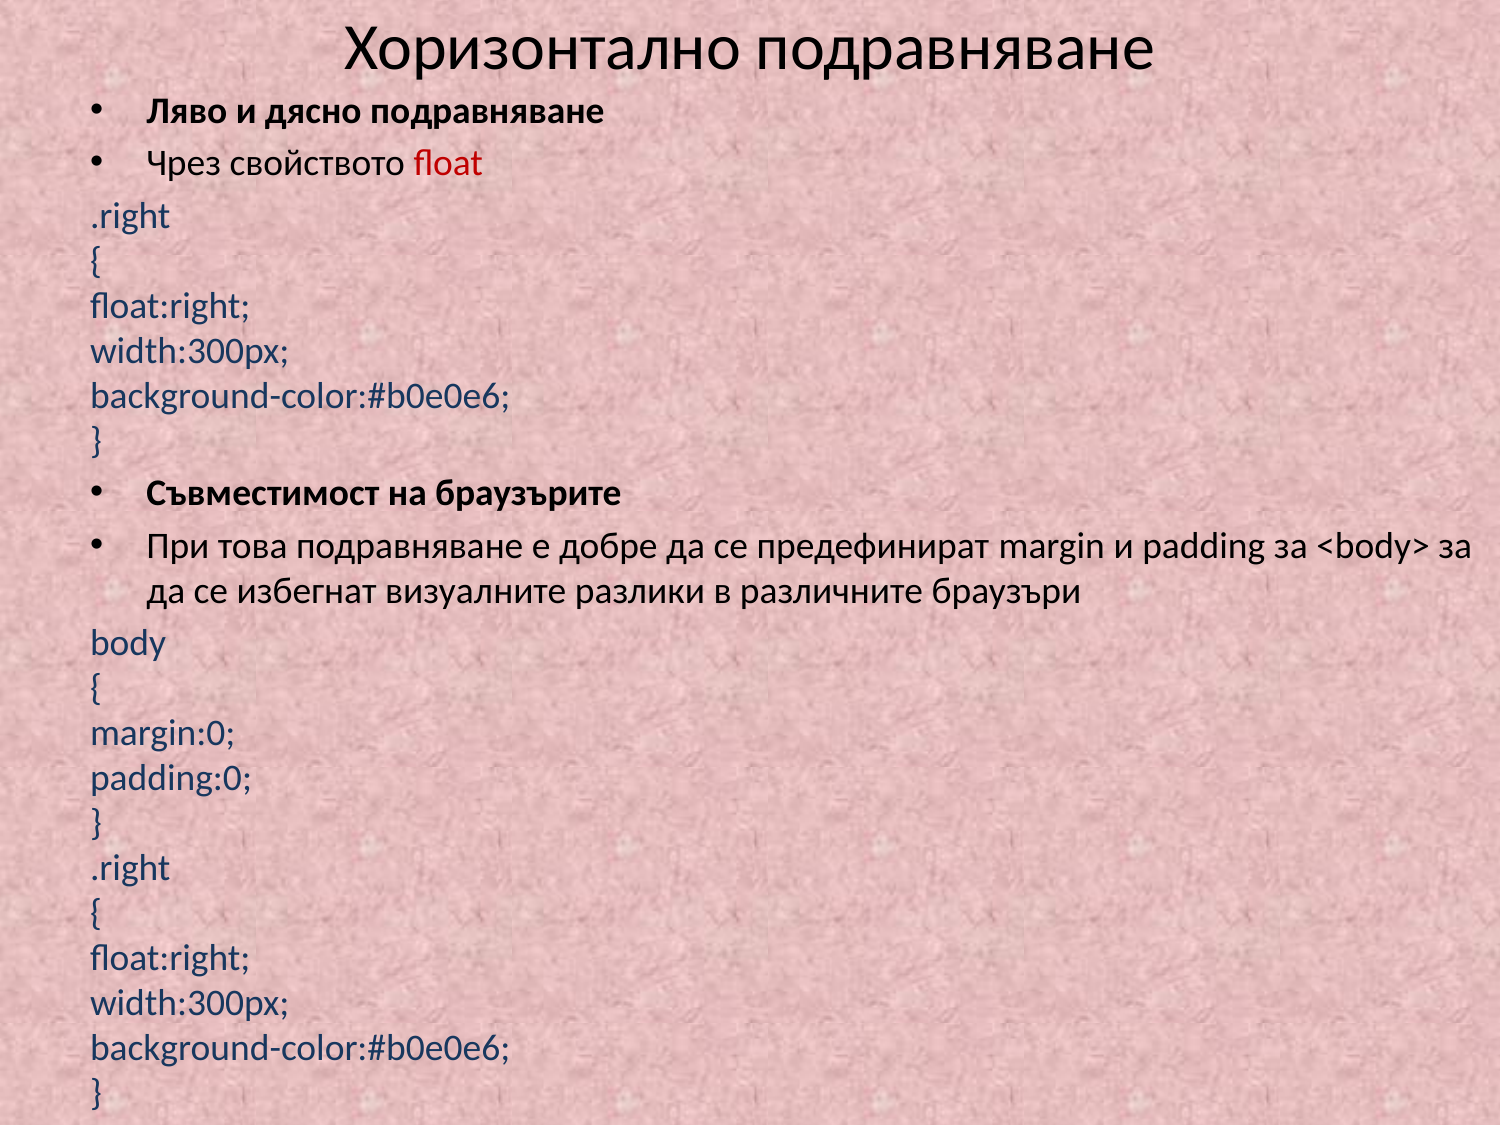

# Хоризонтално подравняване
Ляво и дясно подравняване
Чрез свойството float
.right
{
float:right;
width:300px;
background-color:#b0e0e6;
}
Съвместимост на браузърите
При това подравняване е добре да се предефинират margin и padding за <body> за да се избегнат визуалните разлики в различните браузъри
body
{
margin:0;
padding:0;
}
.right
{
float:right;
width:300px;
background-color:#b0e0e6;
}